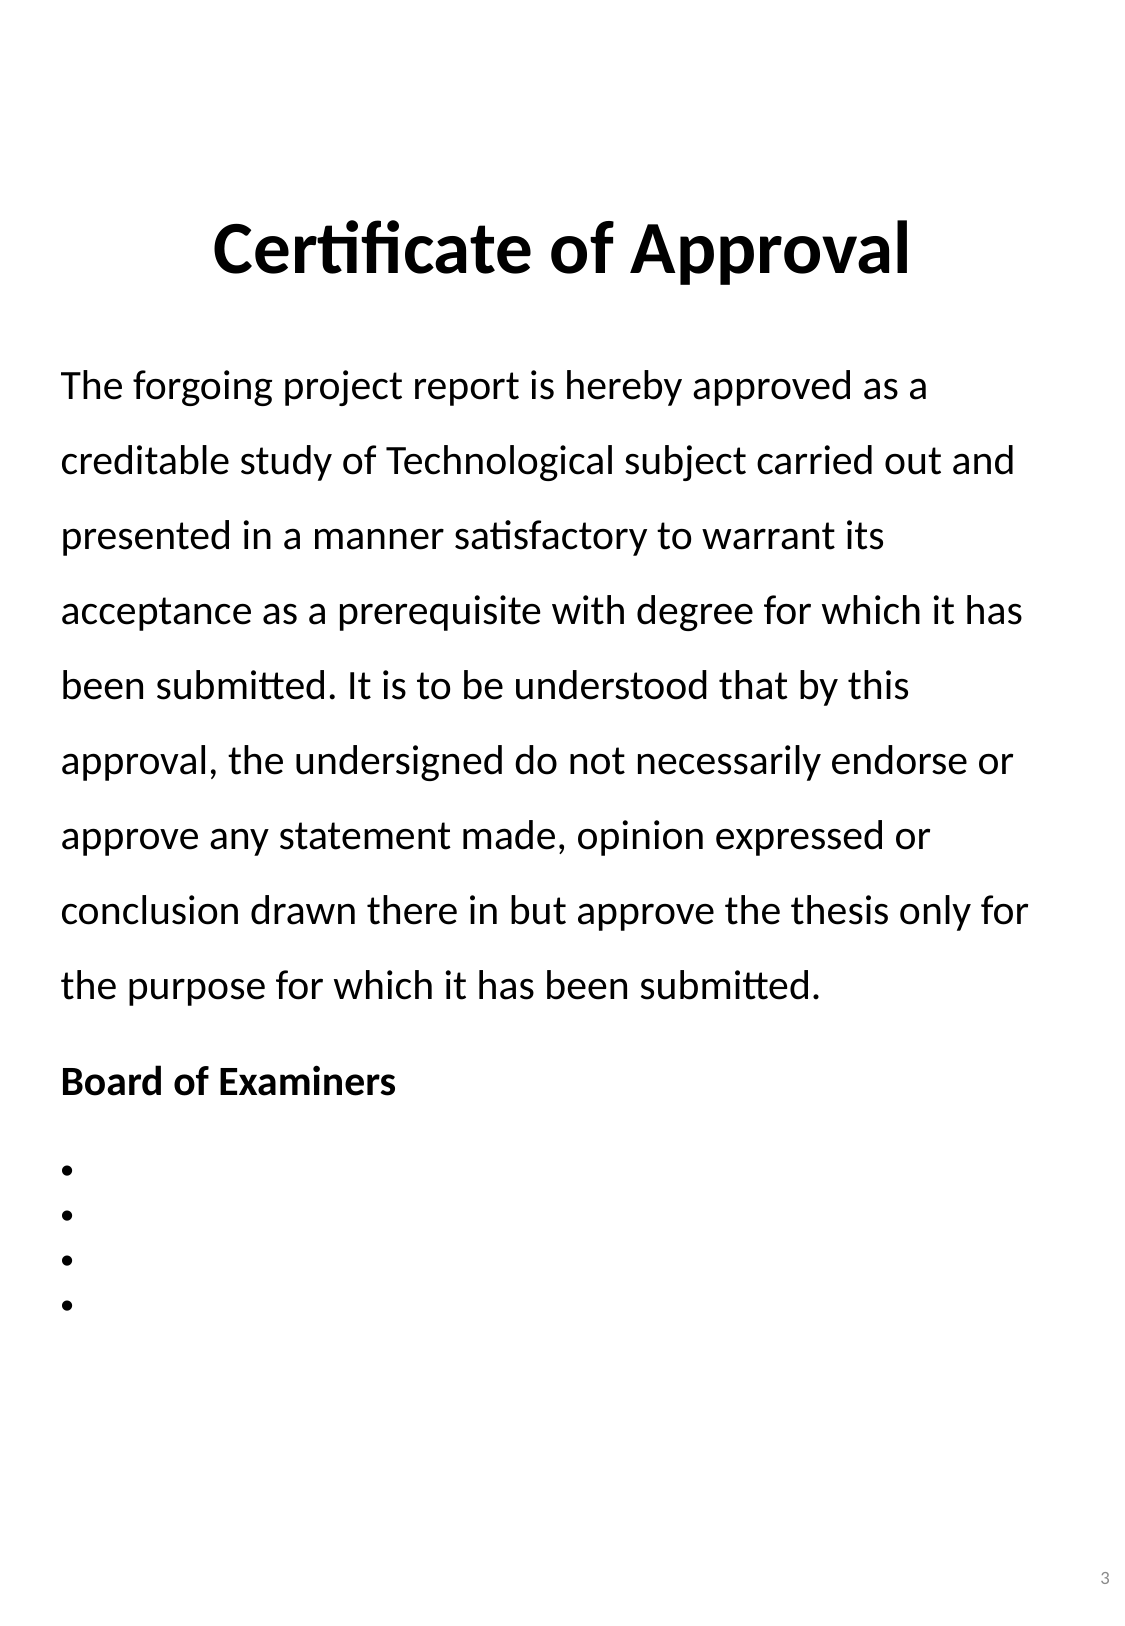

Certificate of Approval

The forgoing project report is hereby approved as a creditable study of Technological subject carried out and presented in a manner satisfactory to warrant its acceptance as a prerequisite with degree for which it has been submitted. It is to be understood that by this approval, the undersigned do not necessarily endorse or approve any statement made, opinion expressed or conclusion drawn there in but approve the thesis only for the purpose for which it has been submitted.

Board of Examiners

3